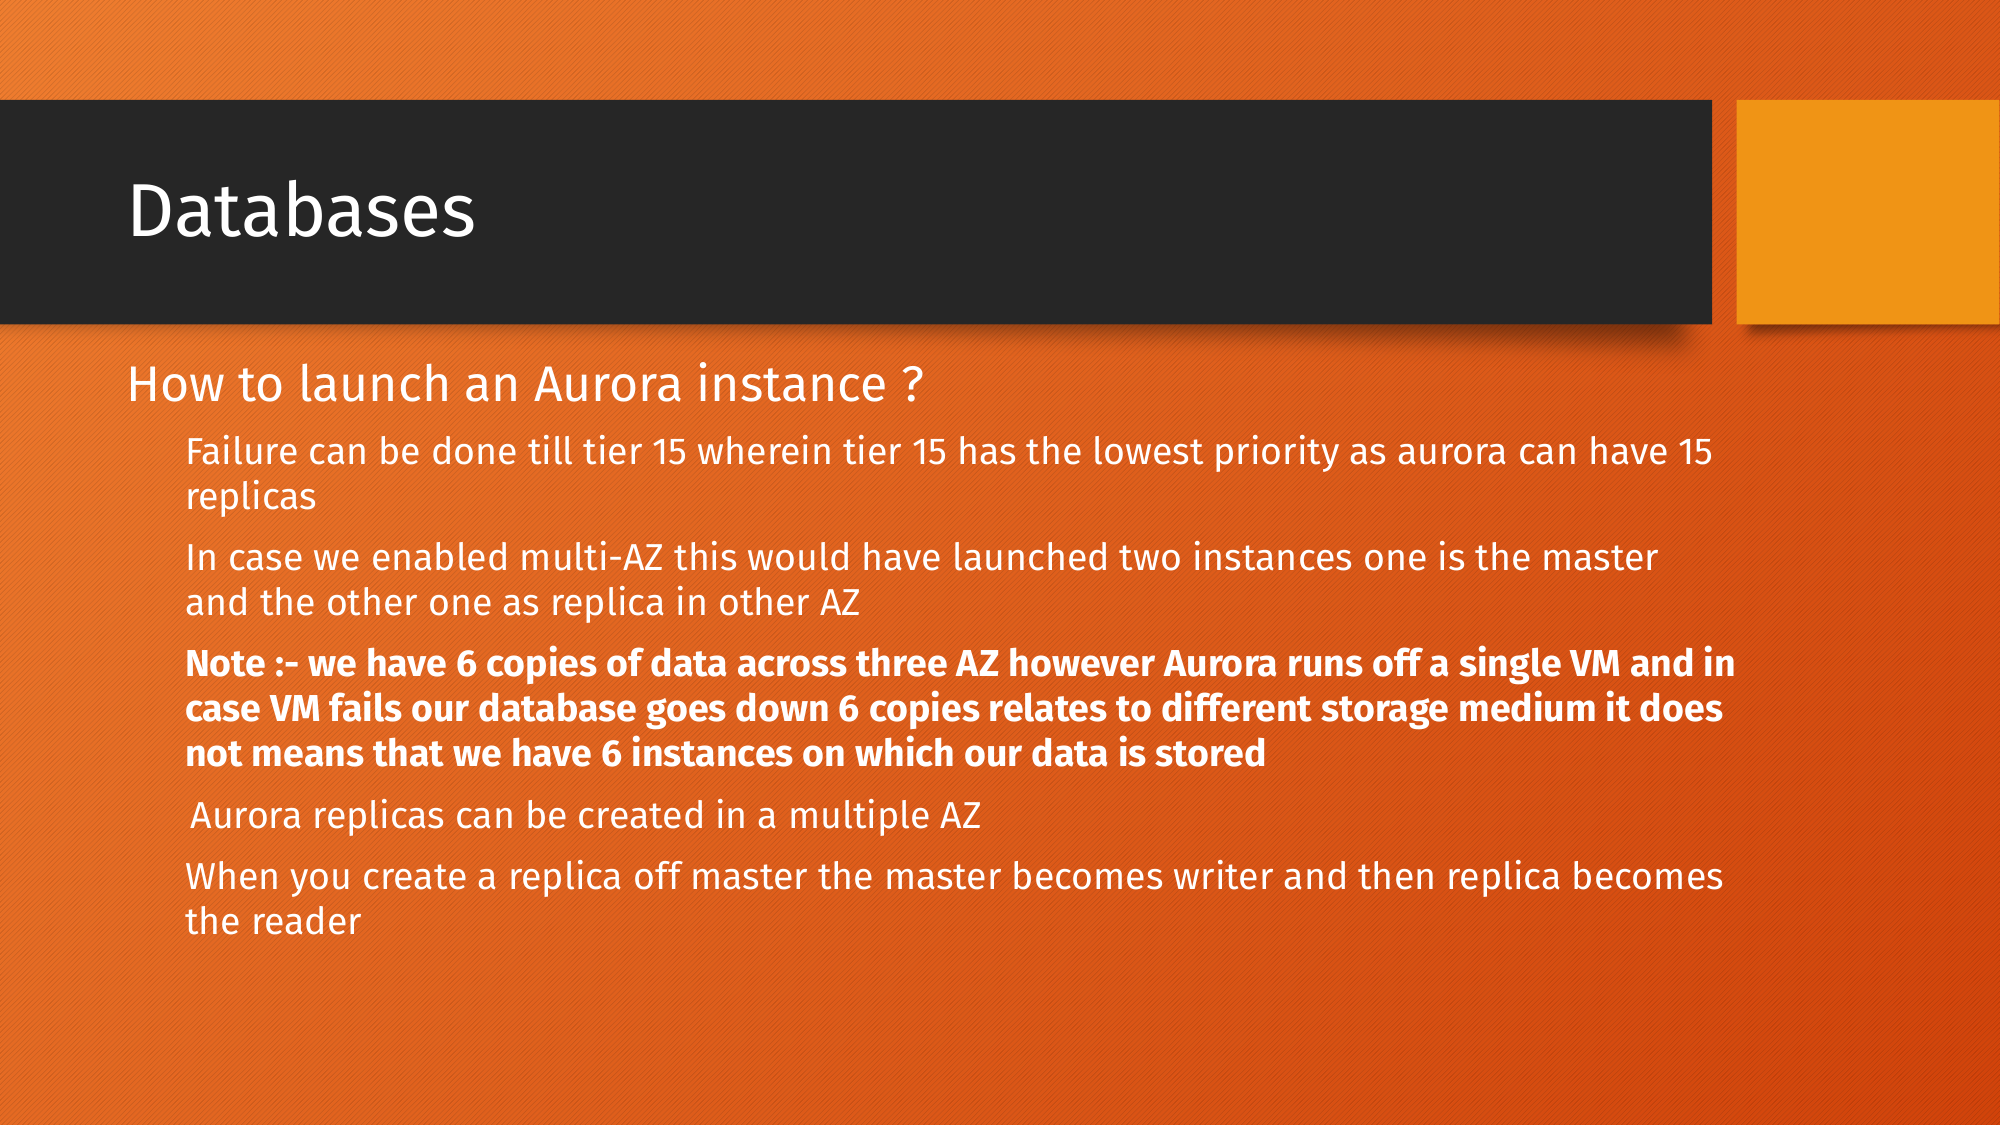

# Databases
How to launch an Aurora instance ?
Failure can be done till tier 15 wherein tier 15 has the lowest priority as aurora can have 15 replicas
In case we enabled multi-AZ this would have launched two instances one is the master and the other one as replica in other AZ
Note :- we have 6 copies of data across three AZ however Aurora runs off a single VM and in case VM fails our database goes down 6 copies relates to different storage medium it does not means that we have 6 instances on which our data is stored
Aurora replicas can be created in a multiple AZ
When you create a replica off master the master becomes writer and then replica becomes the reader